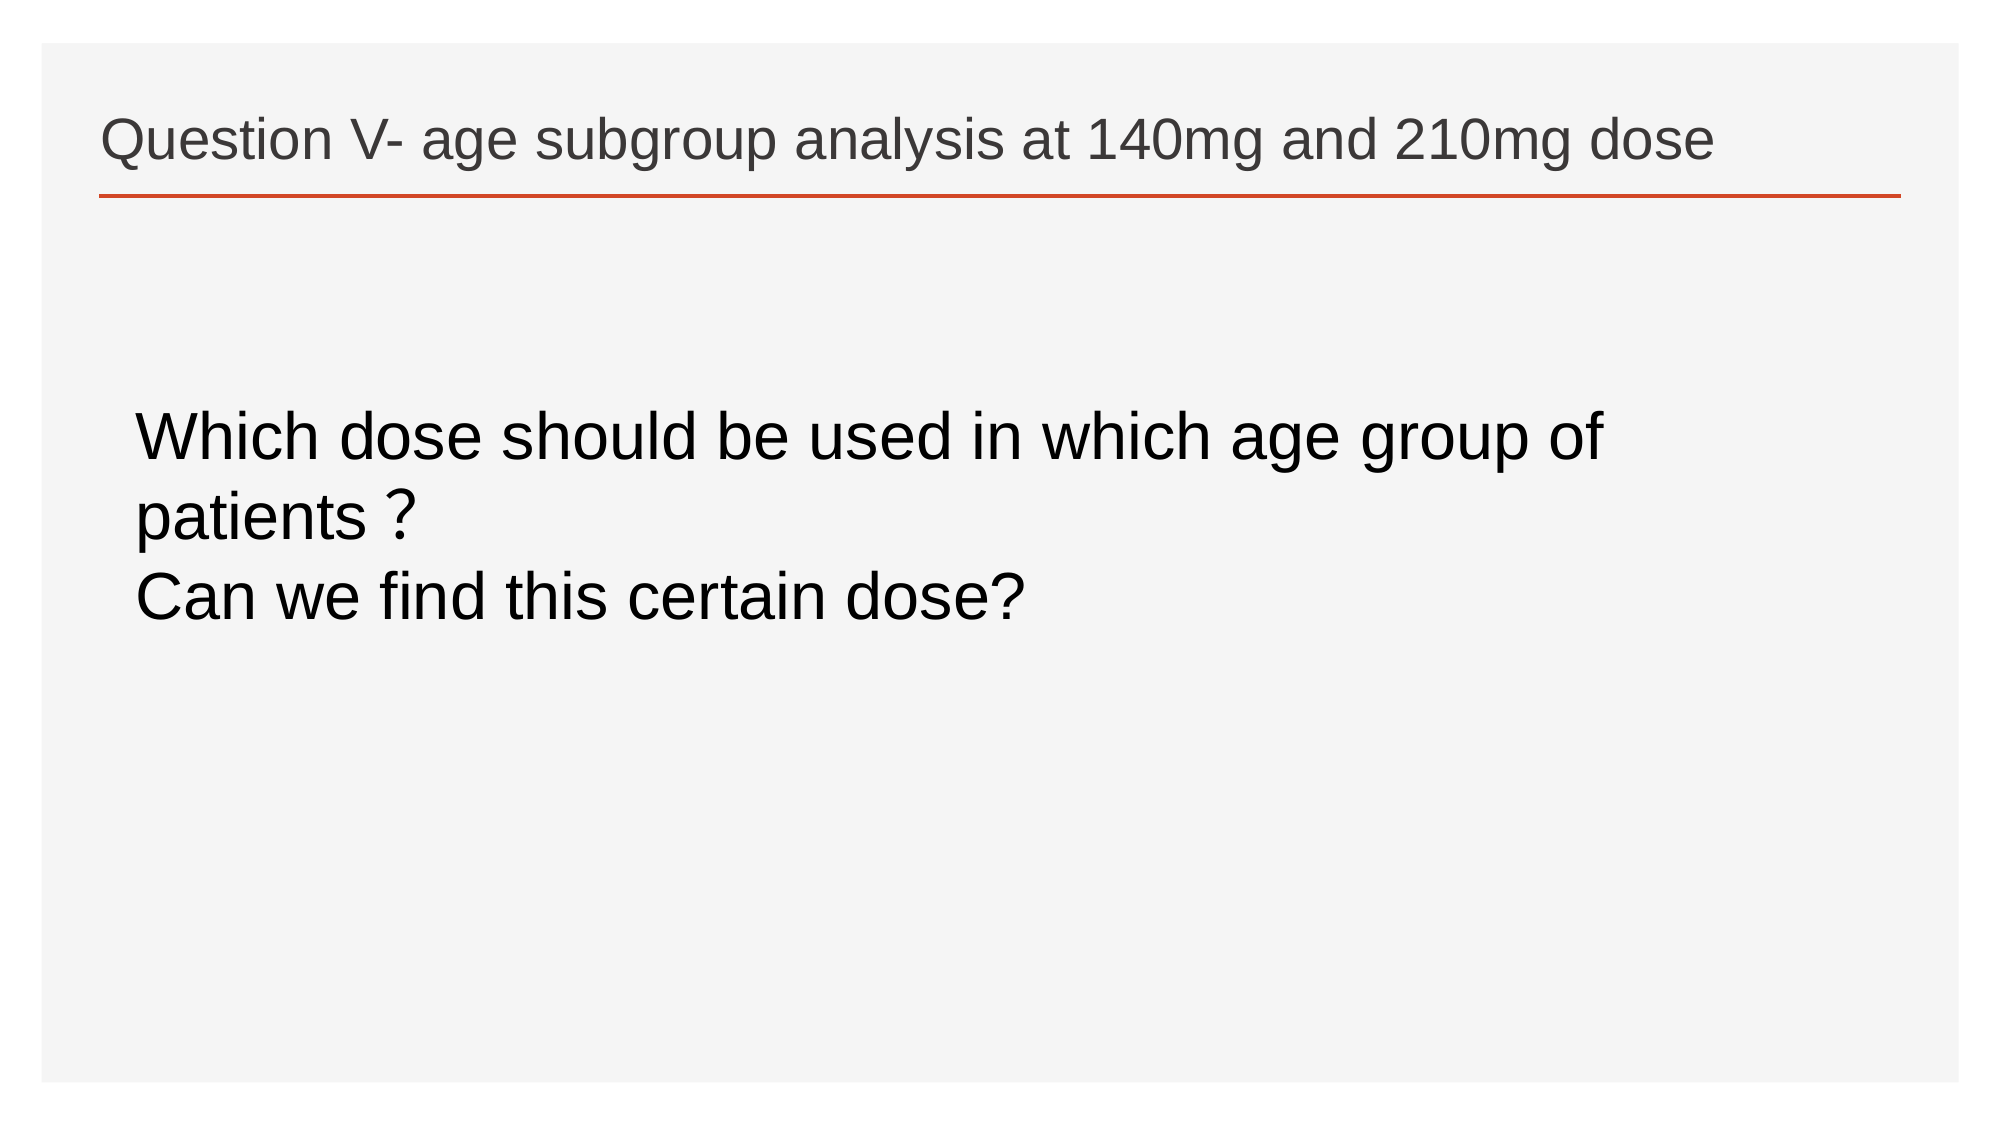

# Question V- age subgroup analysis at 140mg and 210mg dose
Which dose should be used in which age group of patients？
Can we find this certain dose?